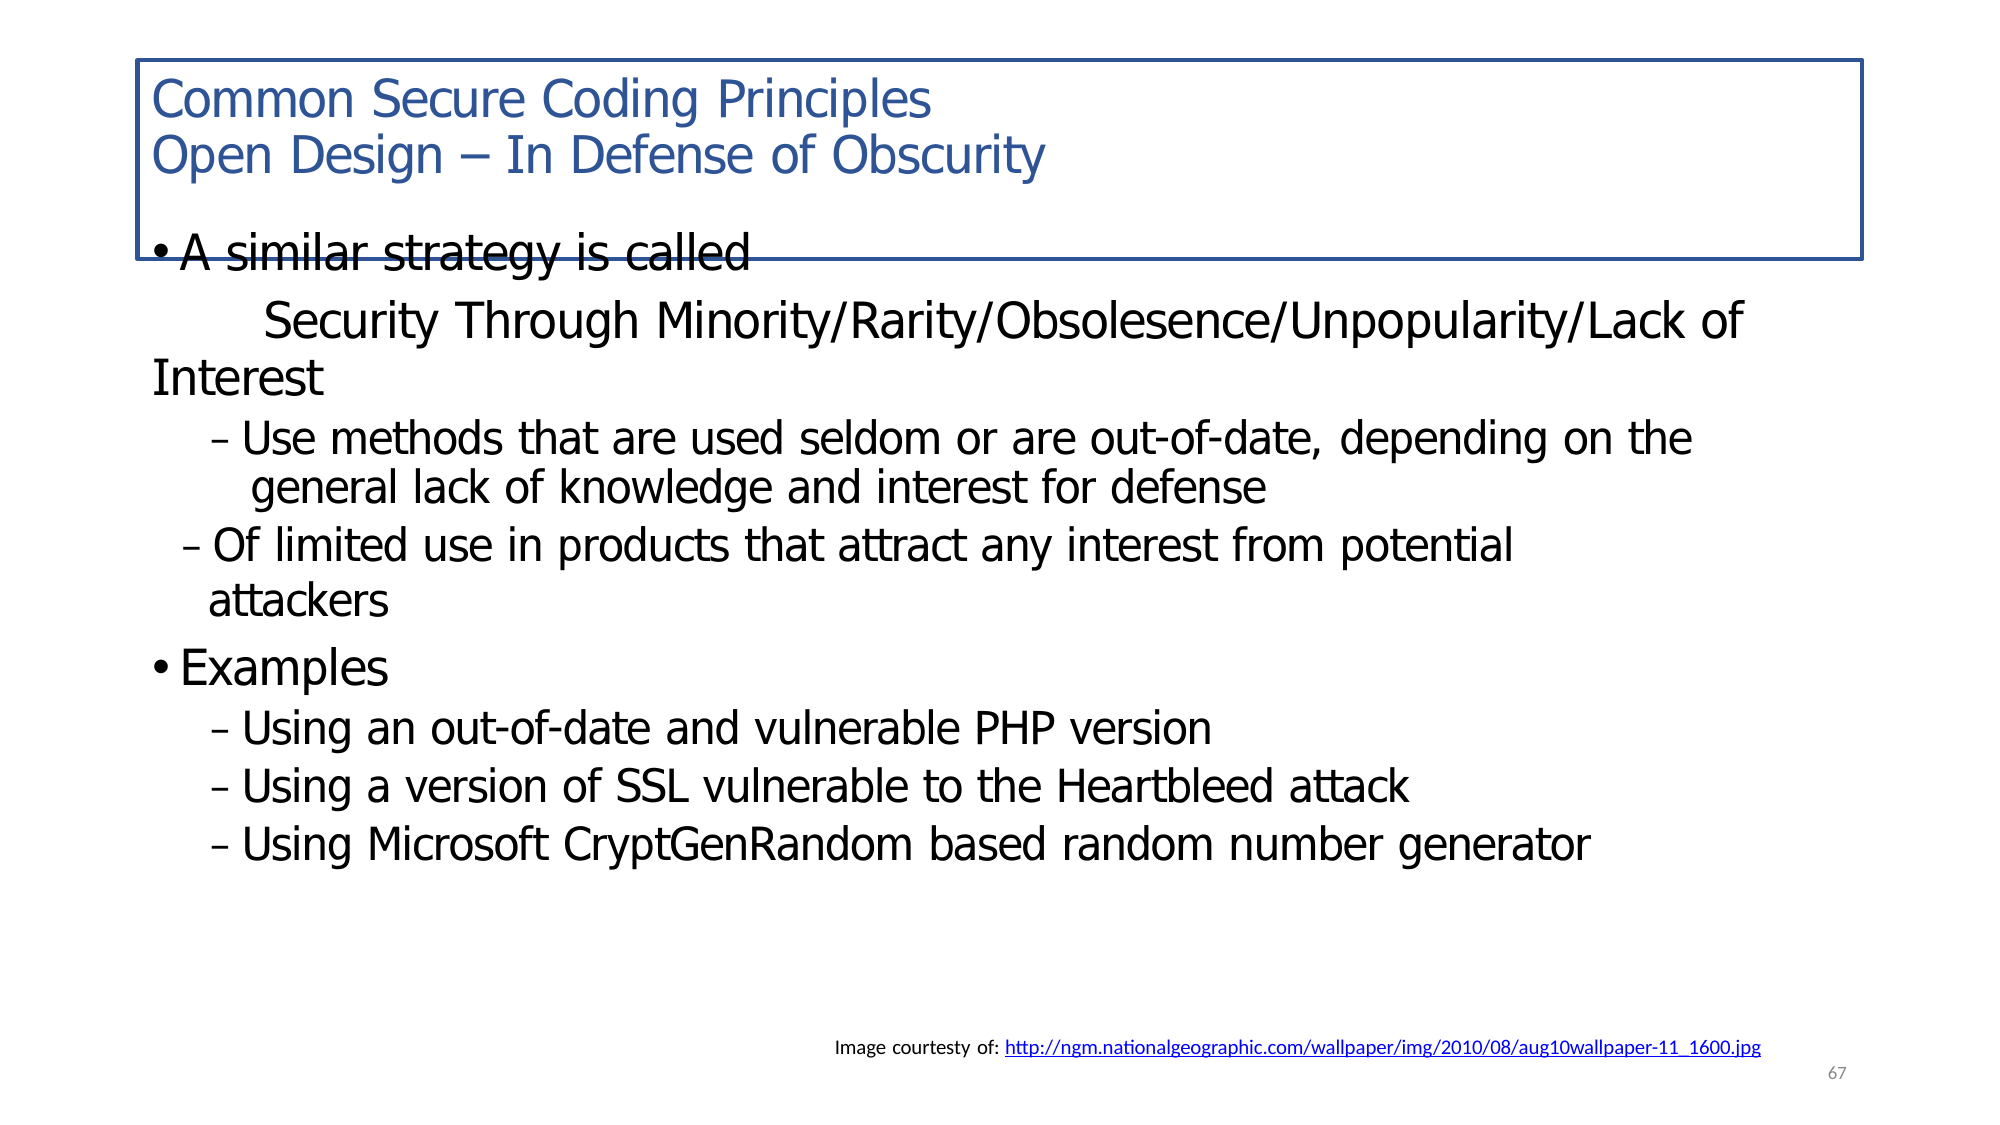

# Common Secure Coding Principles  Open Design – In Defense of Obscurity
A similar strategy is called
Security Through Minority/Rarity/Obsolesence/Unpopularity/Lack of
Interest
– Use methods that are used seldom or are out-of-date, depending on the  general lack of knowledge and interest for defense
– Of limited use in products that attract any interest from potential attackers
Examples
– Using an out-of-date and vulnerable PHP version
– Using a version of SSL vulnerable to the Heartbleed attack
– Using Microsoft CryptGenRandom based random number generator
Image courtesty of: http://ngm.nationalgeographic.com/wallpaper/img/2010/08/aug10wallpaper-11_1600.jpg
67